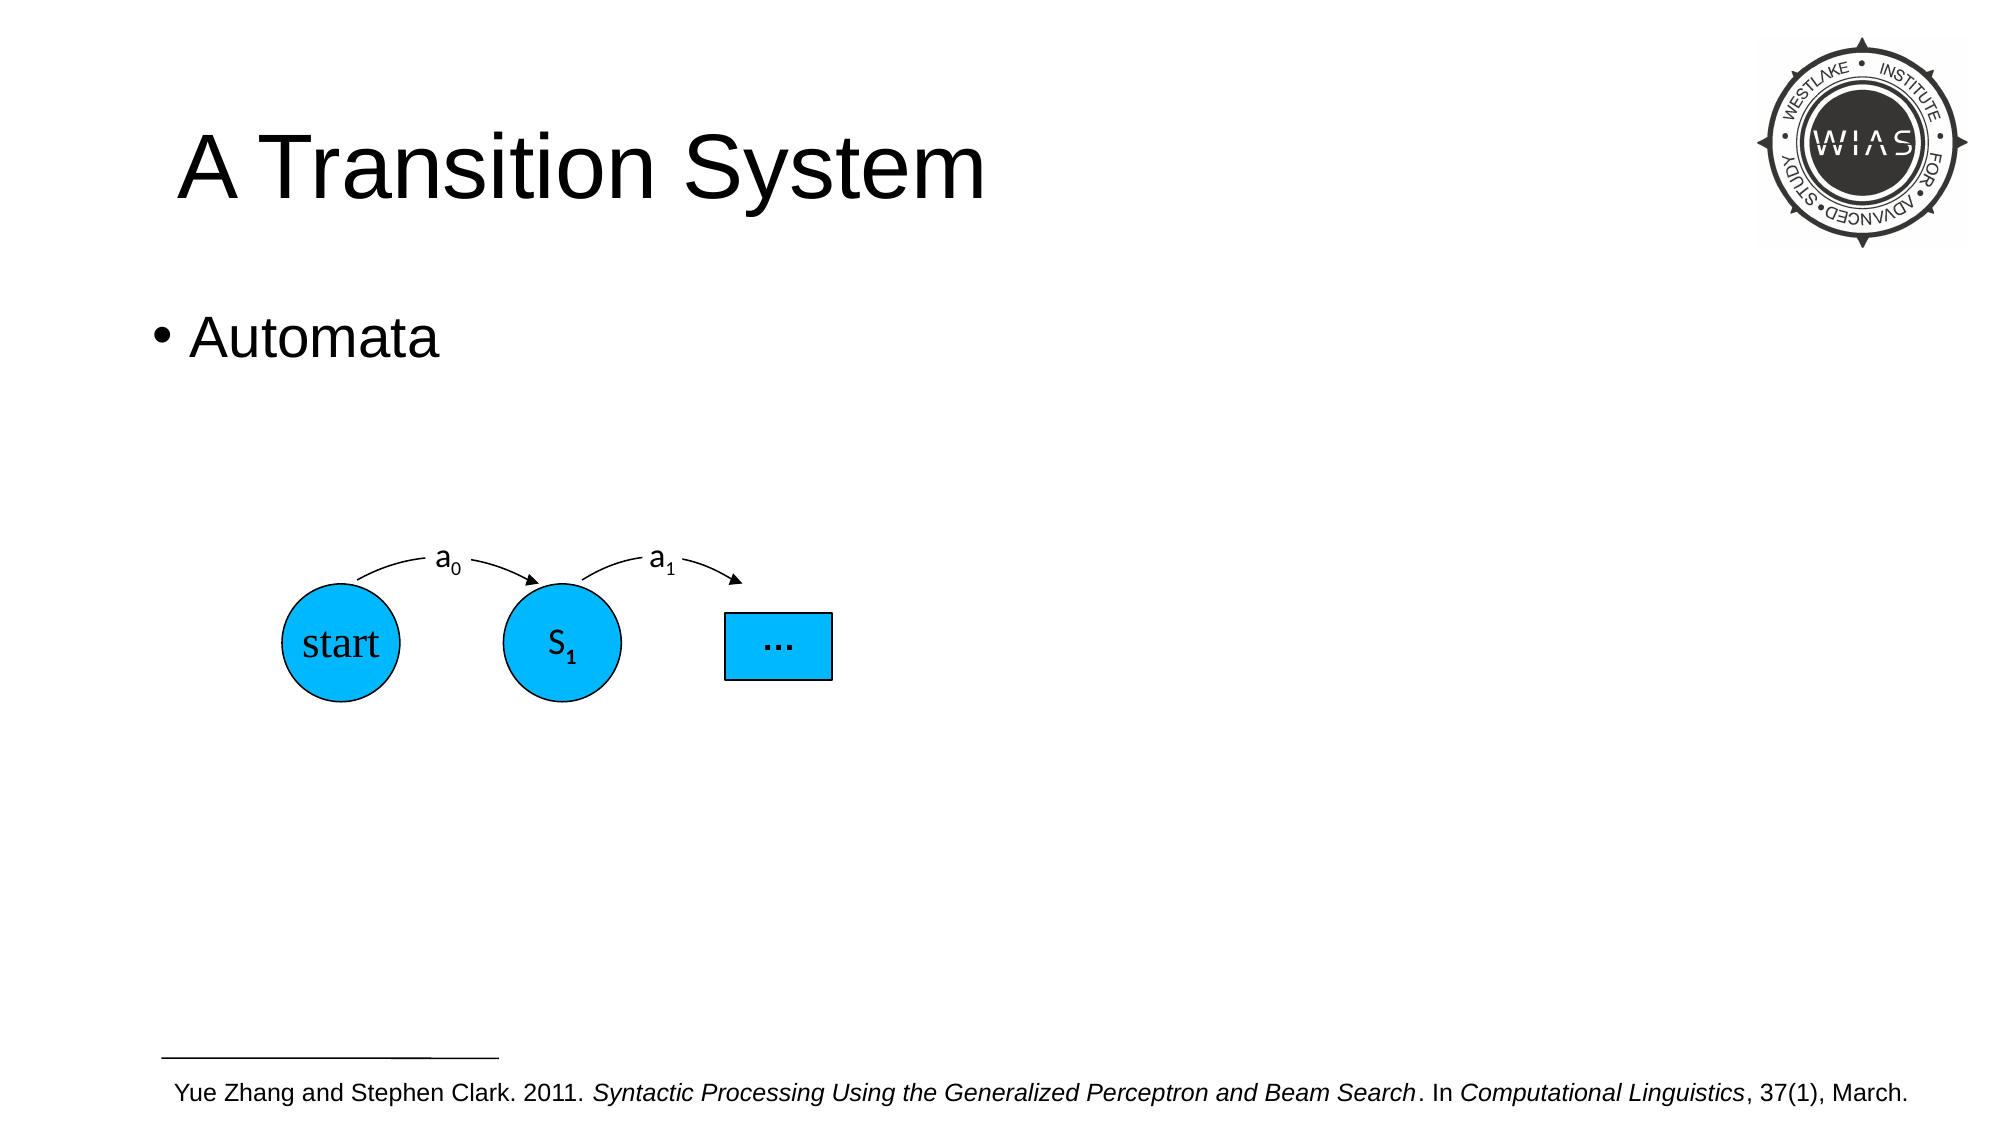

# A Transition System
Automata

a0

a1
start
S1
…

Yue Zhang and Stephen Clark. 2011. Syntactic Processing Using the Generalized Perceptron and Beam Search. In Computational Linguistics, 37(1), March.